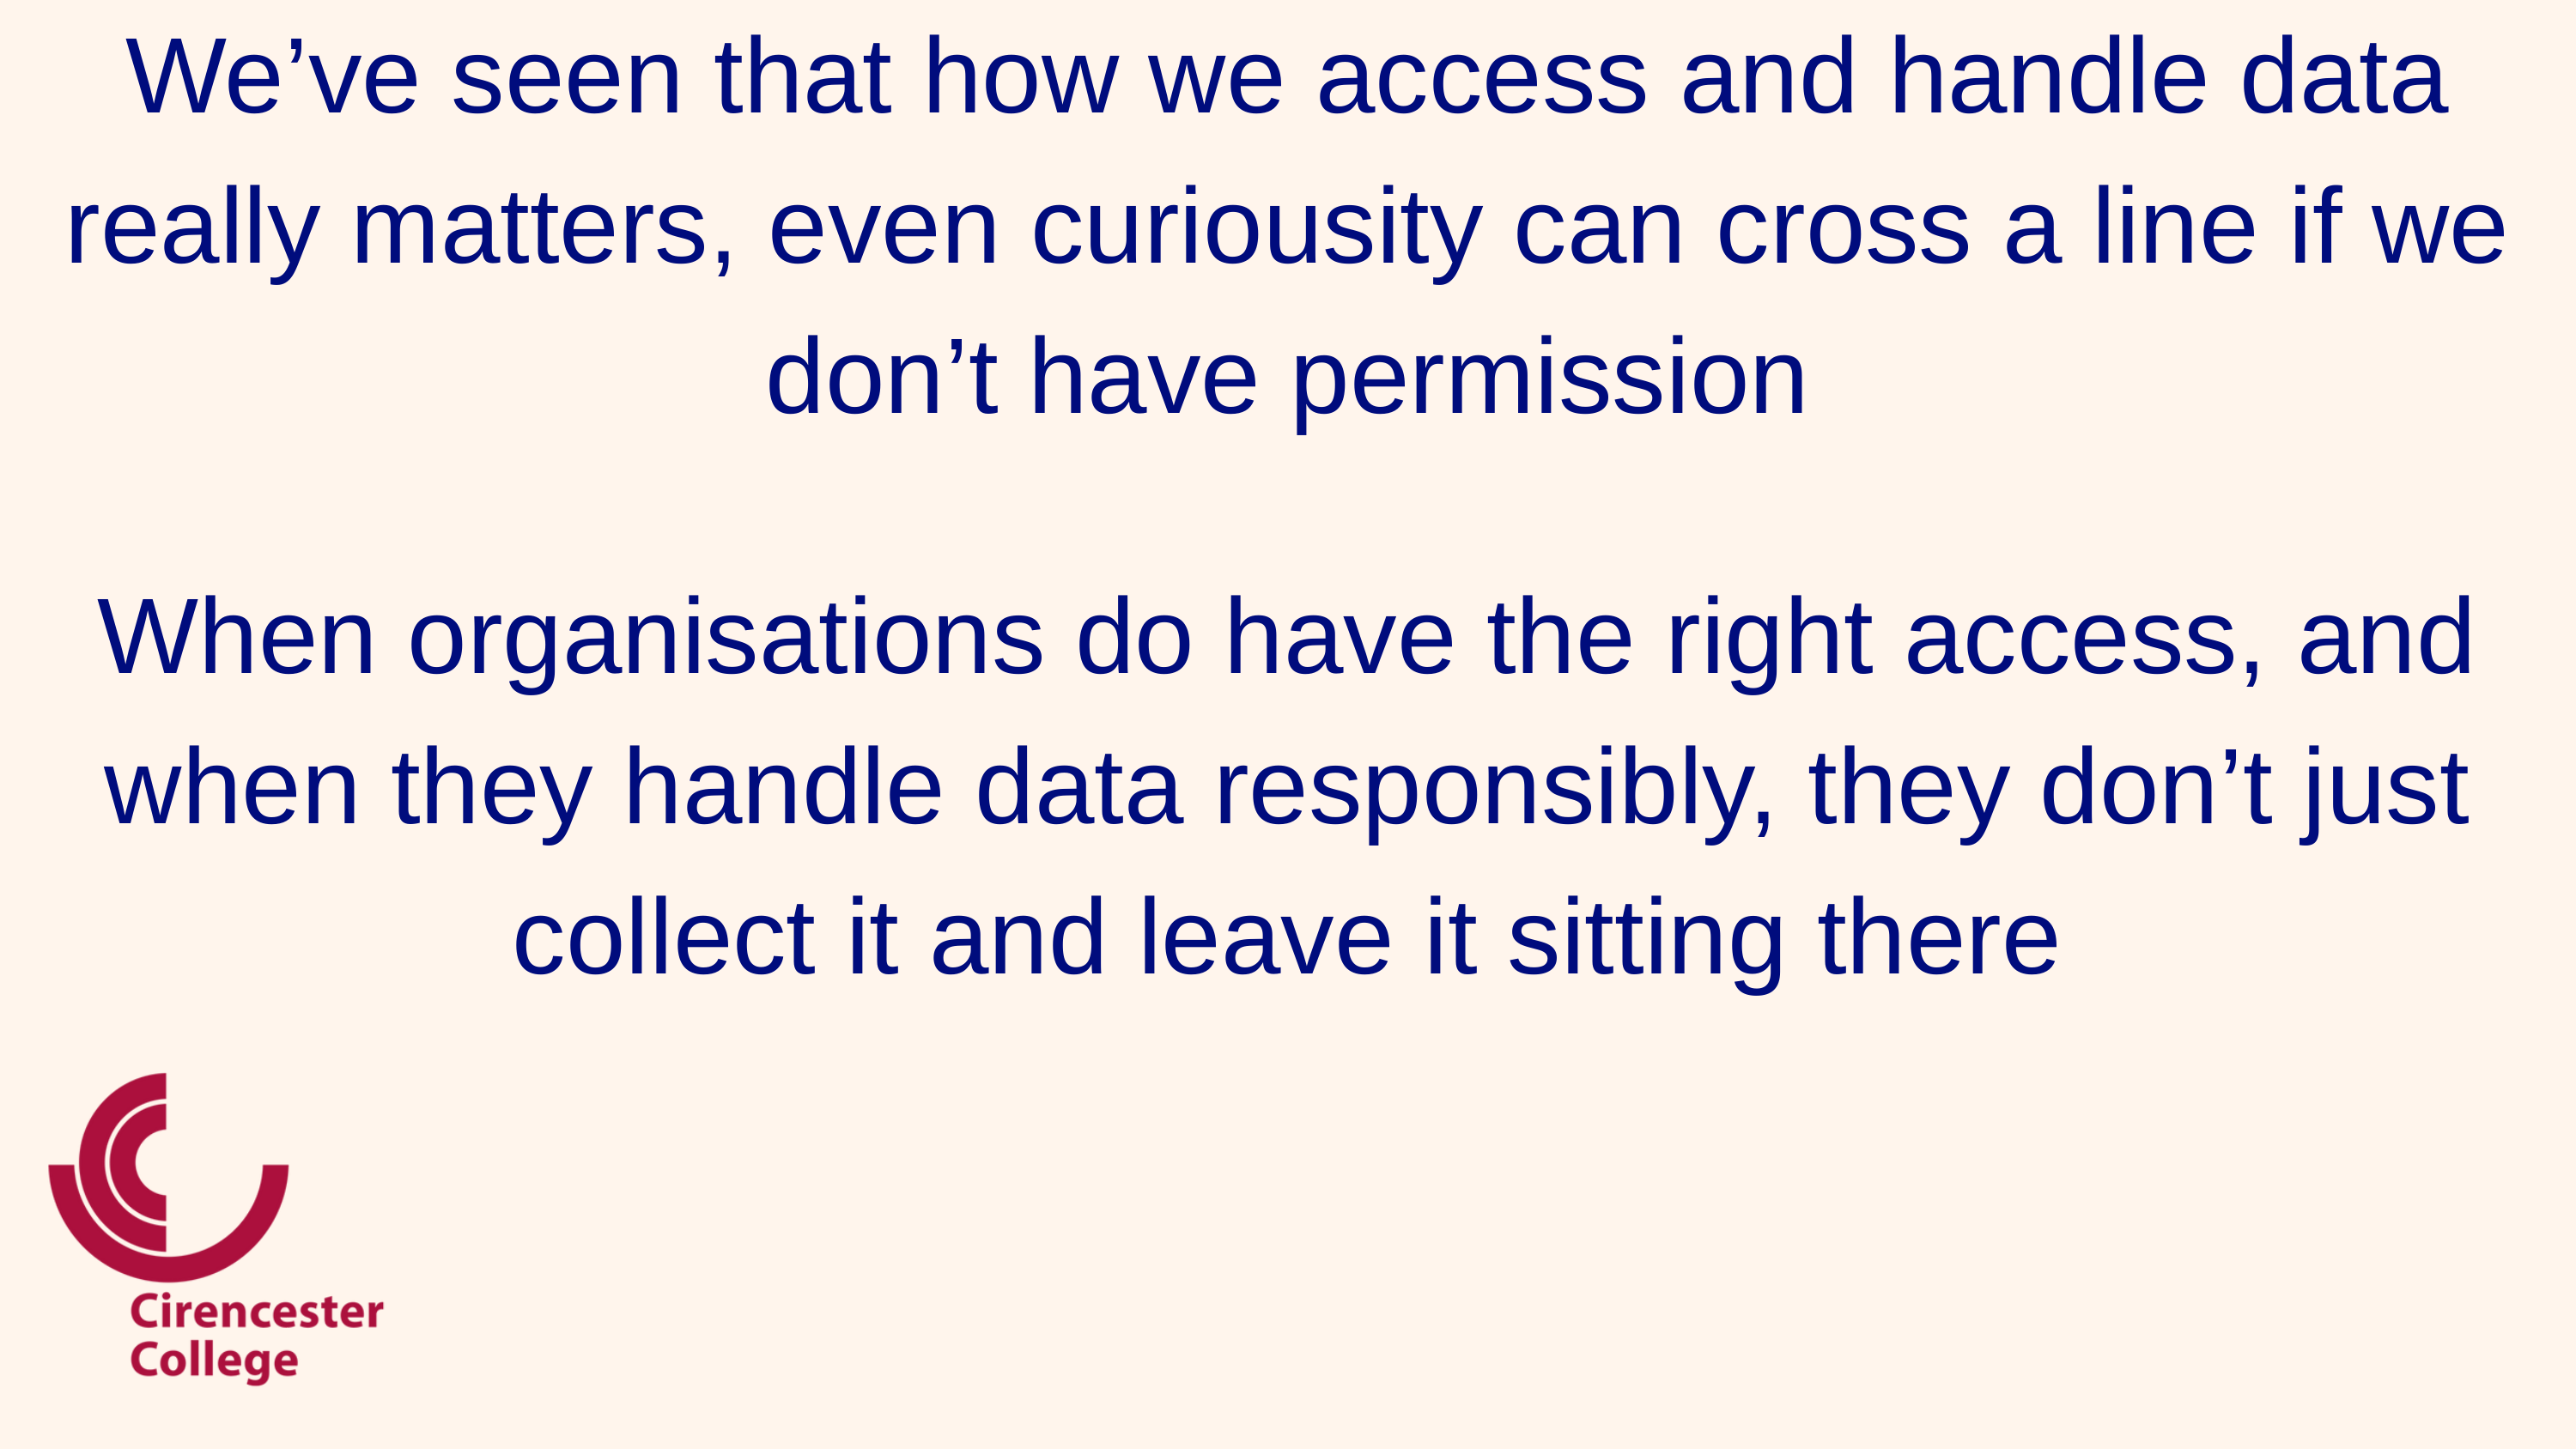

We’ve seen that how we access and handle data really matters, even curiousity can cross a line if we don’t have permission

When organisations do have the right access, and when they handle data responsibly, they don’t just collect it and leave it sitting there